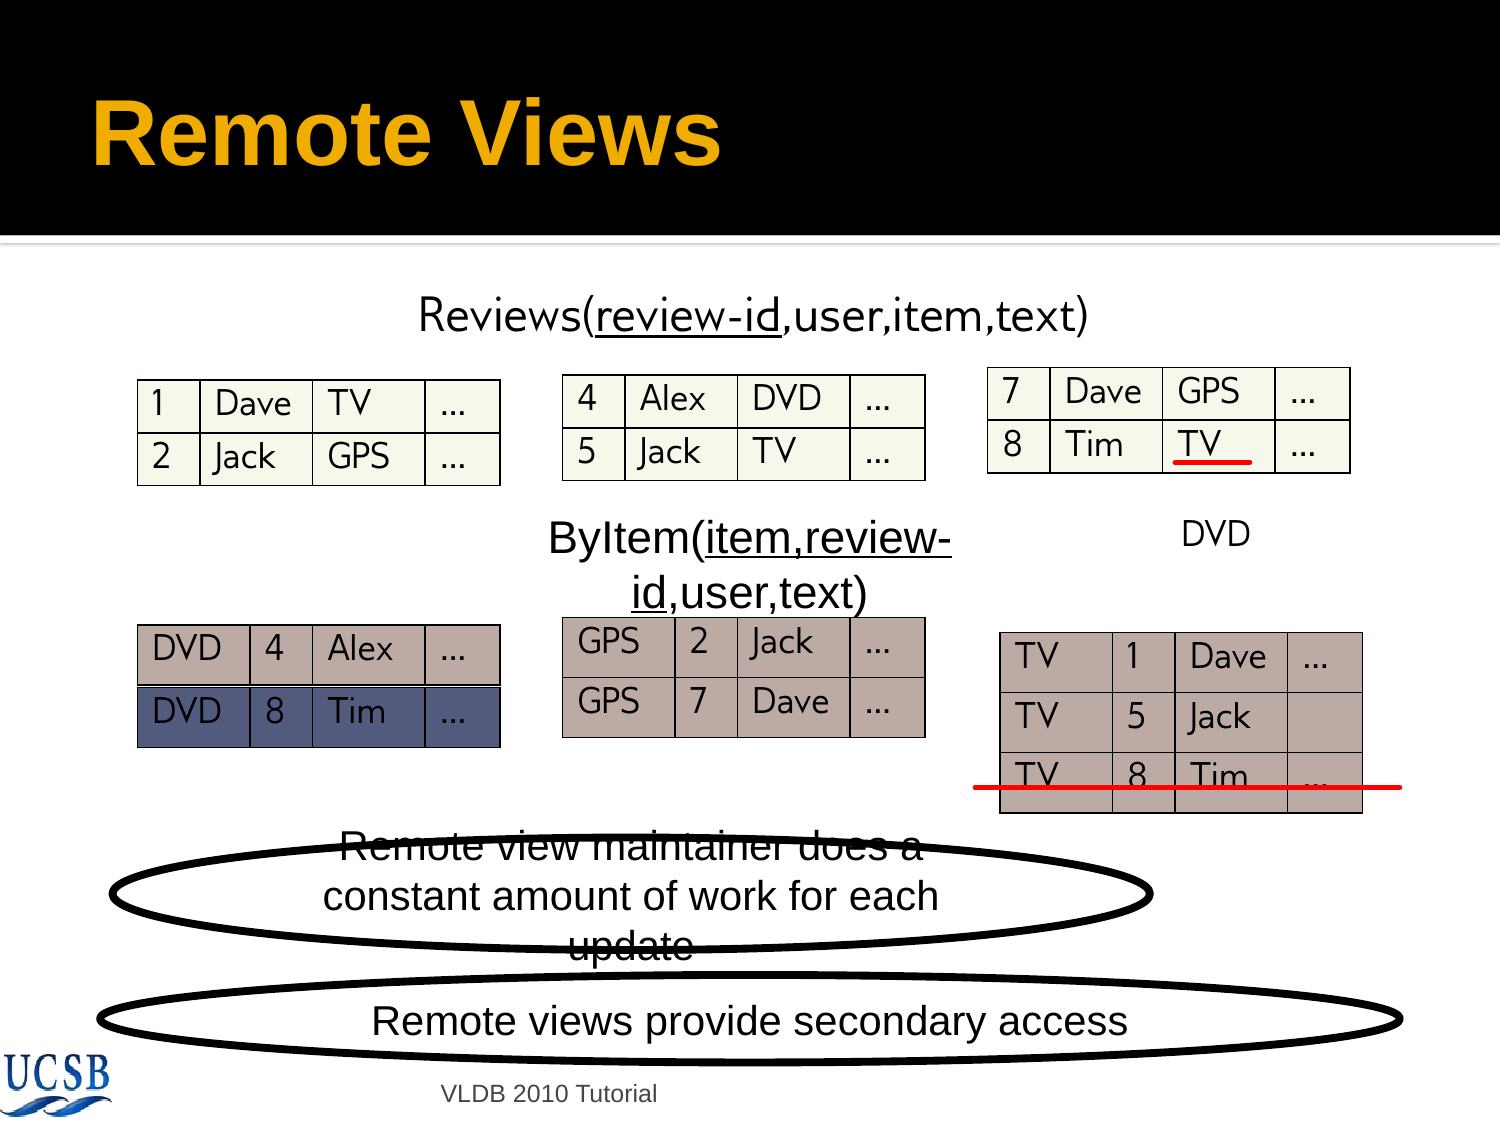

# Remote Views
Reviews(review-id,user,item,text)
| 7 | Dave | GPS | … |
| --- | --- | --- | --- |
| 8 | Tim | TV | … |
| 4 | Alex | DVD | … |
| --- | --- | --- | --- |
| 5 | Jack | TV | … |
| 1 | Dave | TV | … |
| --- | --- | --- | --- |
| 2 | Jack | GPS | … |
DVD
ByItem(item,review-id,user,text)
| GPS | 2 | Jack | … |
| --- | --- | --- | --- |
| GPS | 7 | Dave | … |
| DVD | 4 | Alex | … |
| --- | --- | --- | --- |
| TV | 1 | Dave | … |
| --- | --- | --- | --- |
| TV | 5 | Jack |  |
| TV | 8 | Tim | … |
| DVD | 8 | Tim | … |
| --- | --- | --- | --- |
Remote view maintainer does a constant amount of work for each update
Remote views provide secondary access
VLDB 2010 Tutorial